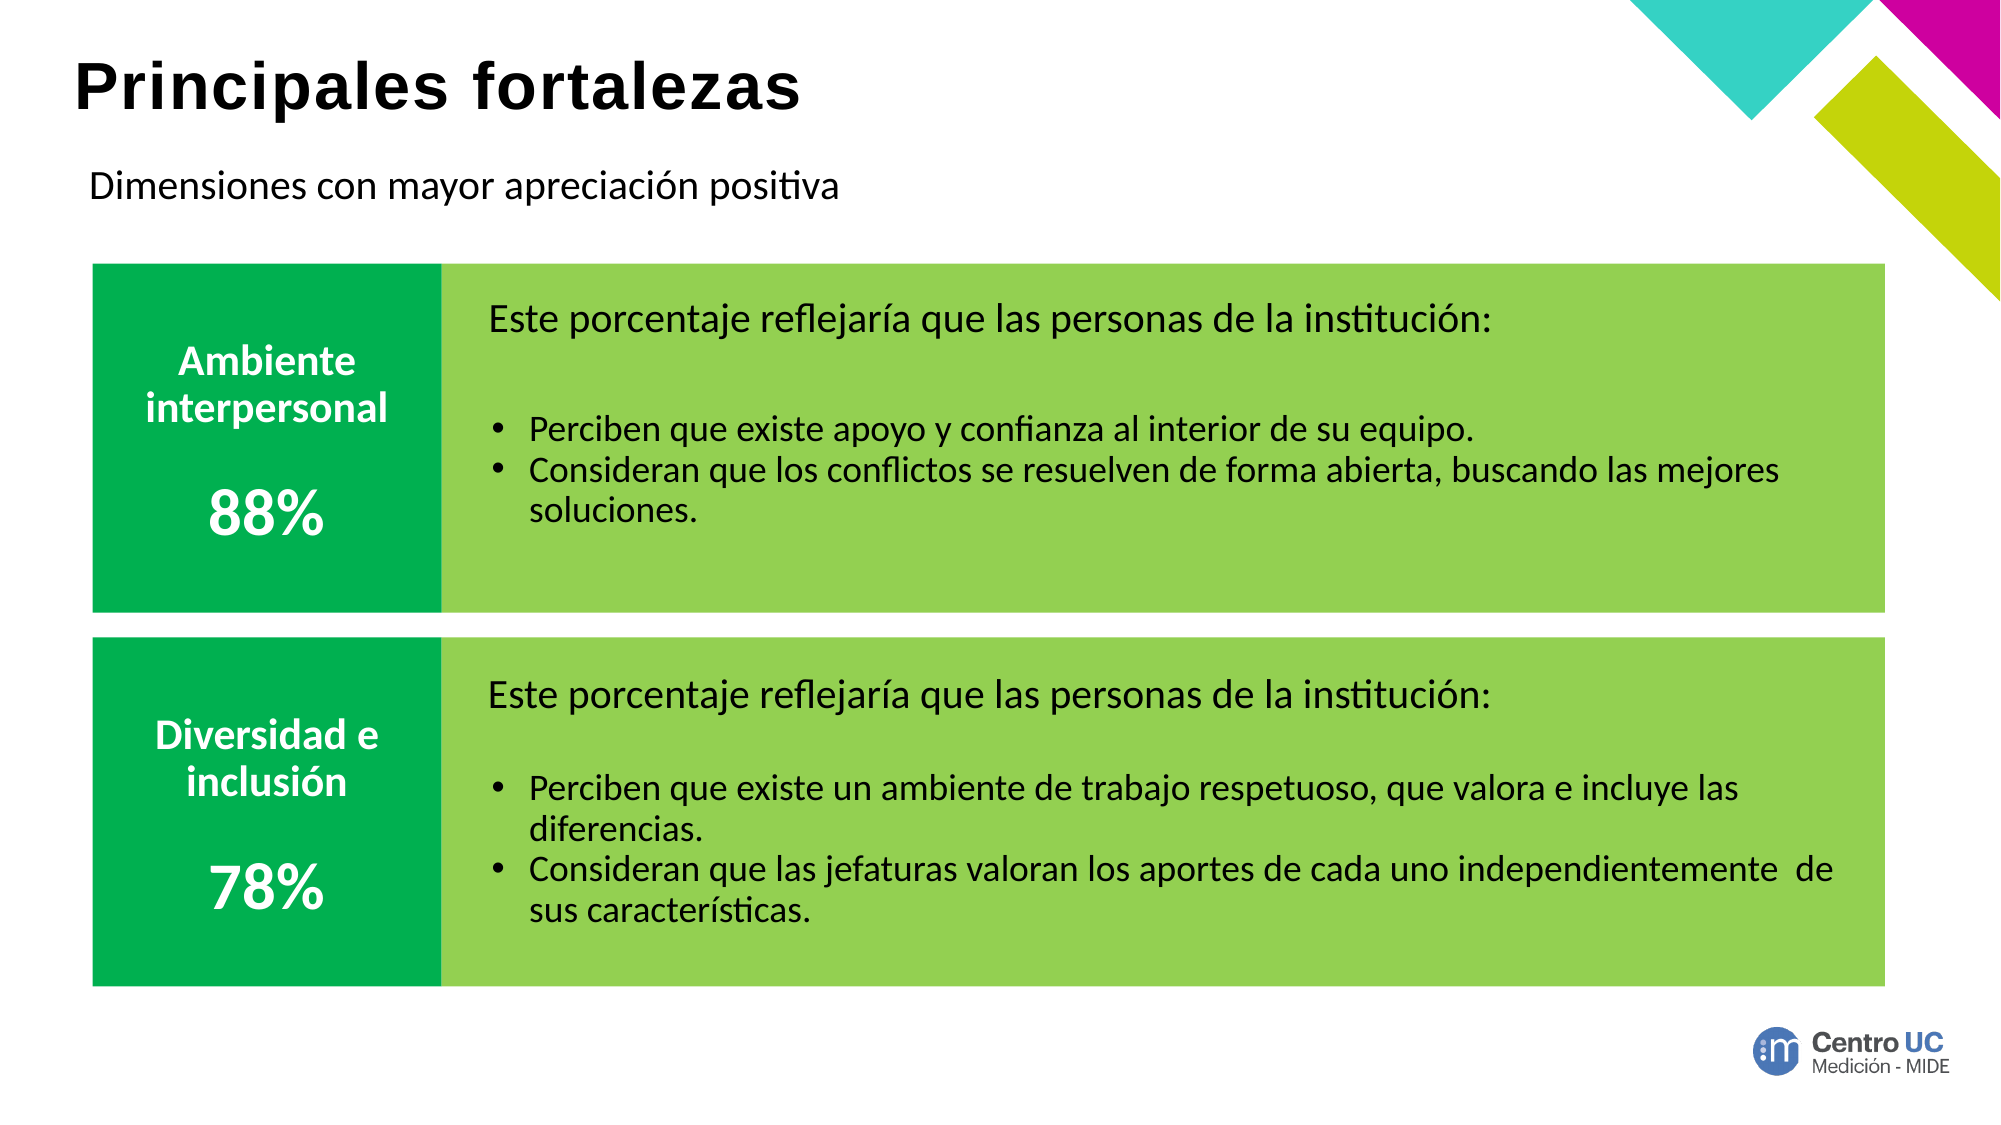

# Principales fortalezas
Dimensiones con mayor apreciación positiva
Este porcentaje reflejaría que las personas de la institución:
Ambiente interpersonal
Perciben que existe apoyo y confianza al interior de su equipo.
Consideran que los conflictos se resuelven de forma abierta, buscando las mejores soluciones.
88%
Este porcentaje reflejaría que las personas de la institución:
Diversidad e inclusión
Perciben que existe un ambiente de trabajo respetuoso, que valora e incluye las diferencias.
Consideran que las jefaturas valoran los aportes de cada uno independientemente  de sus características.
78%